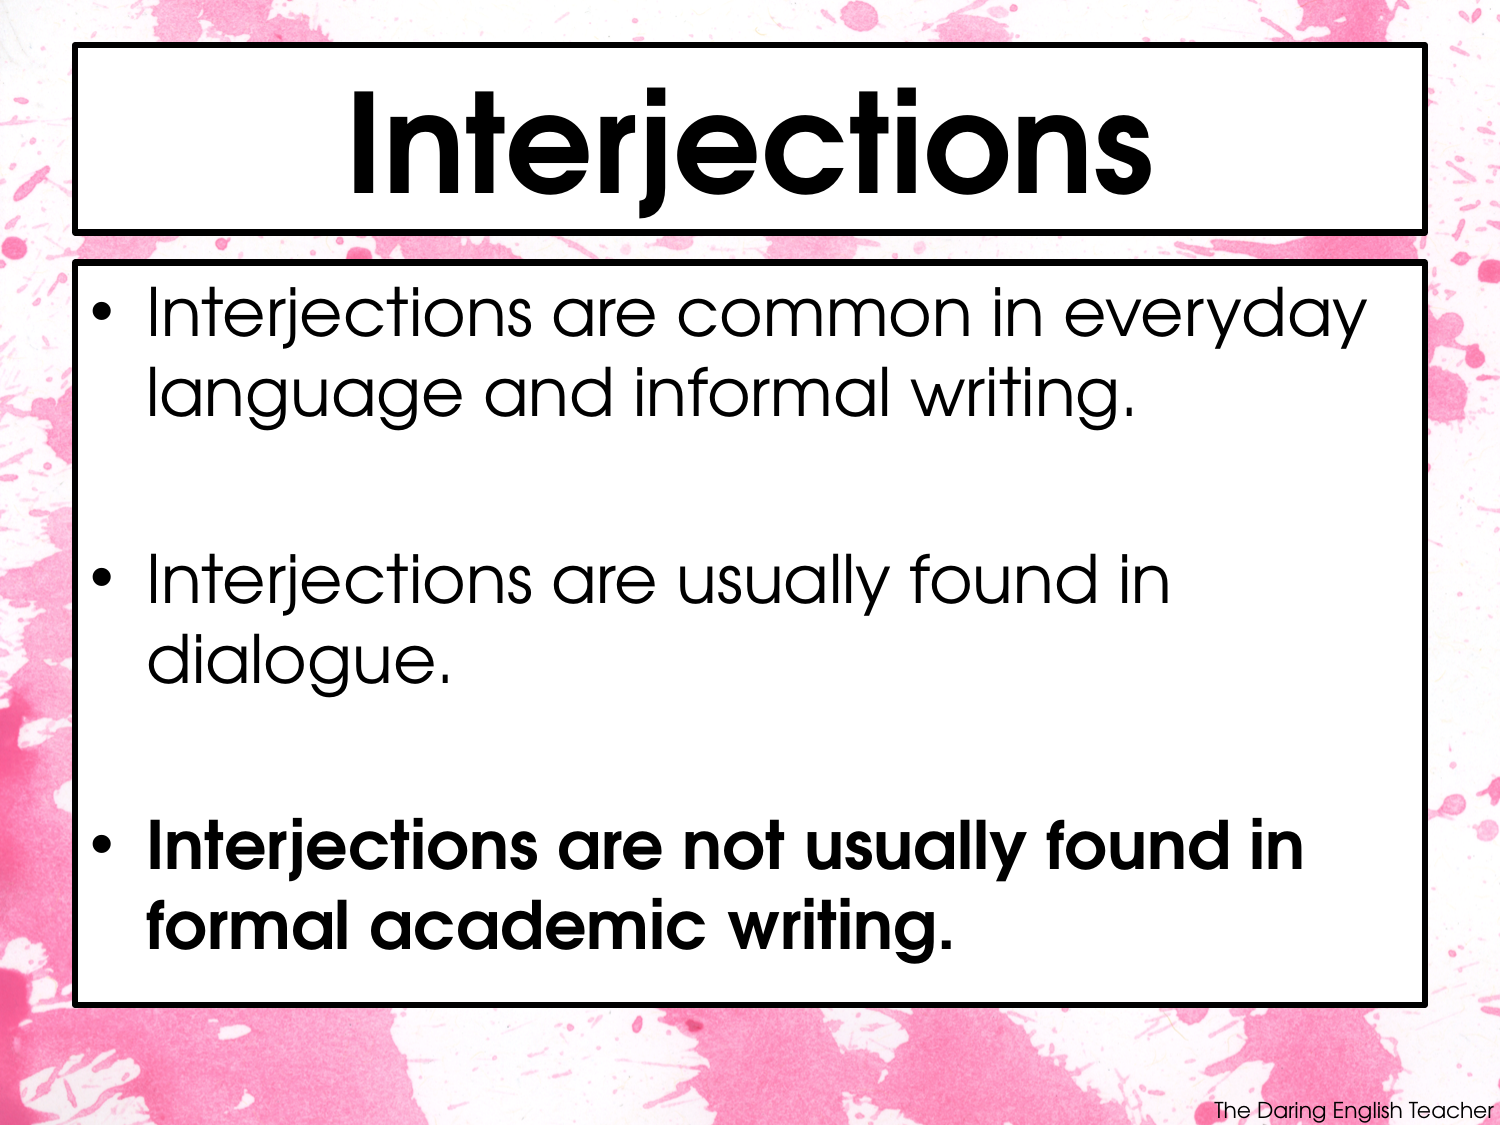

# Interjections
Interjections are common in everyday language and informal writing.

Interjections are usually found in dialogue.

Interjections are not usually found in formal academic writing.